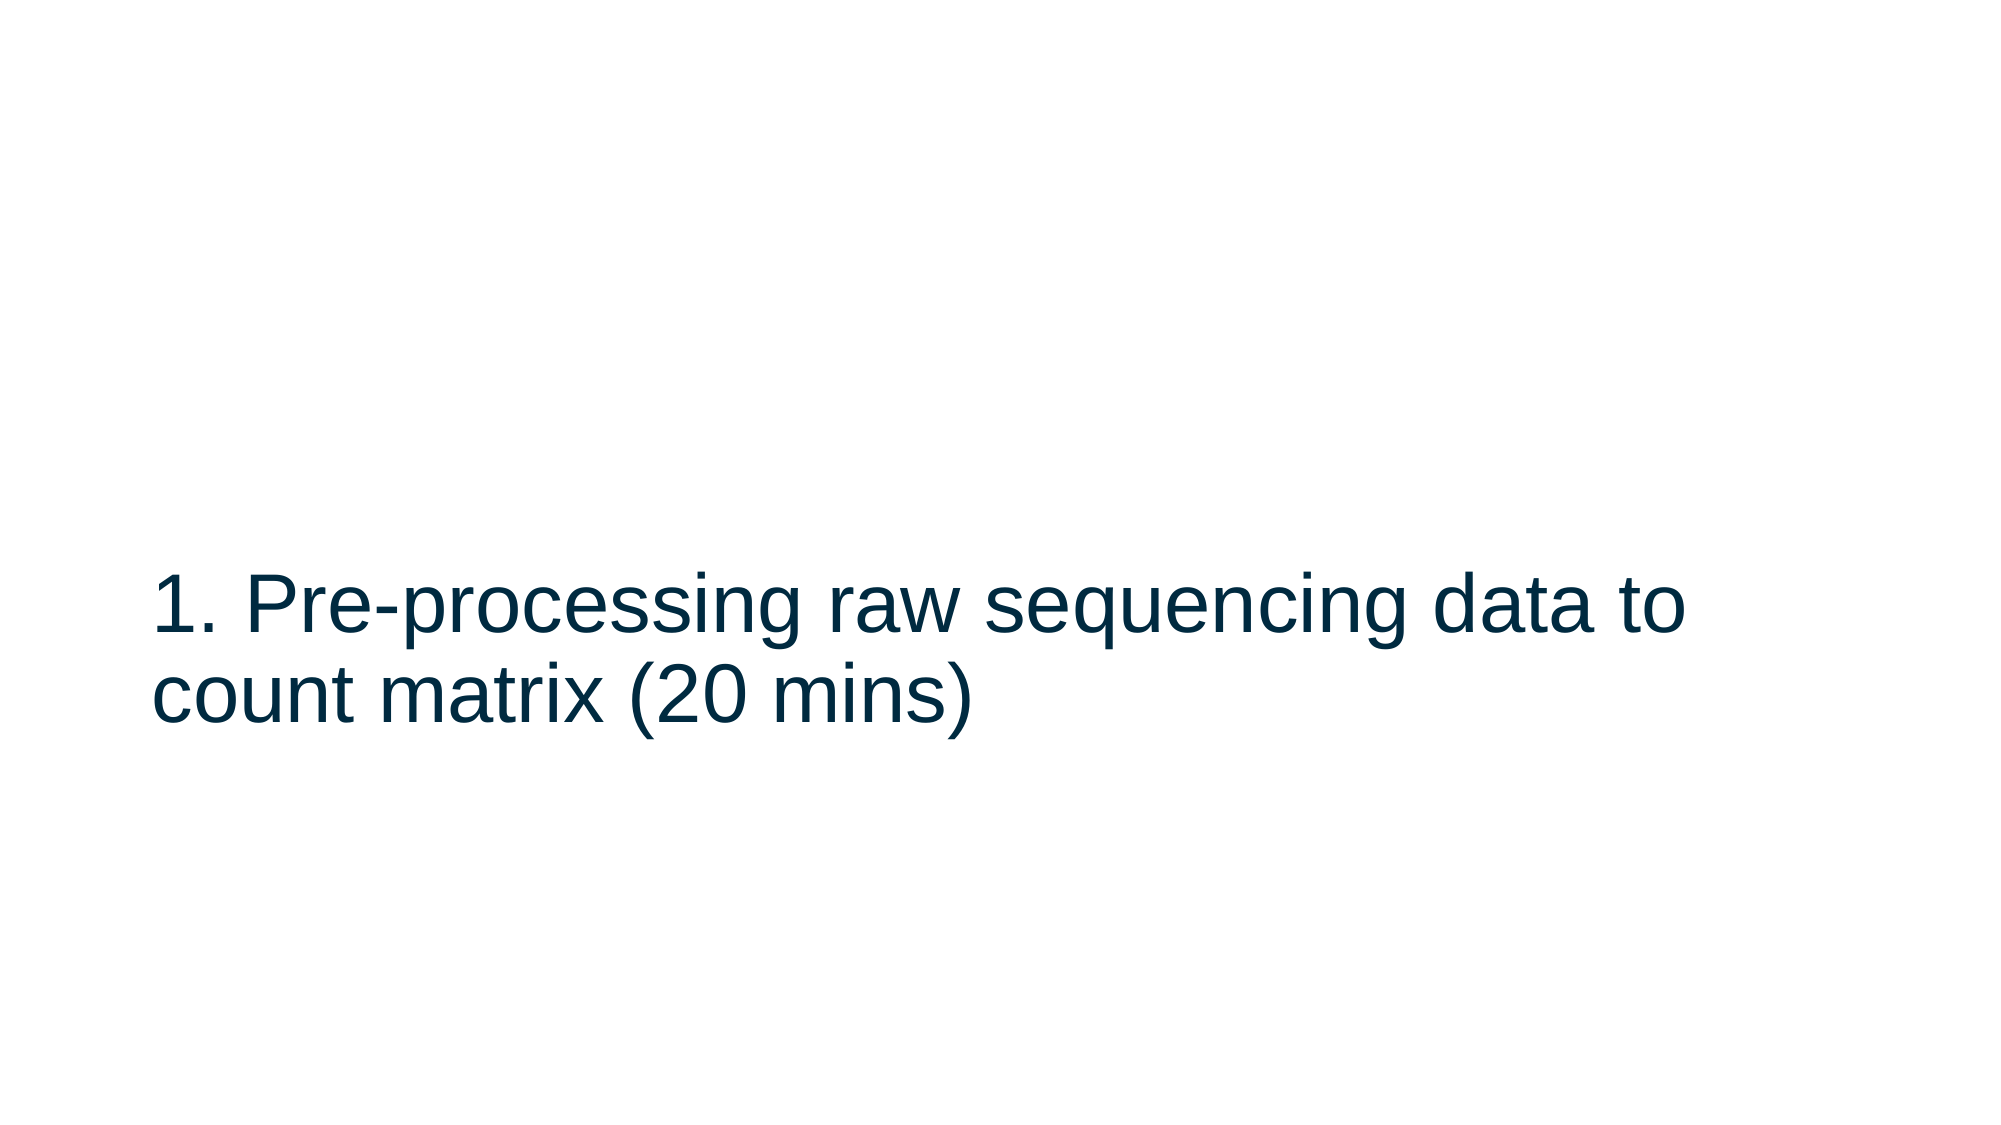

# 1. Pre-processing raw sequencing data to count matrix (20 mins)